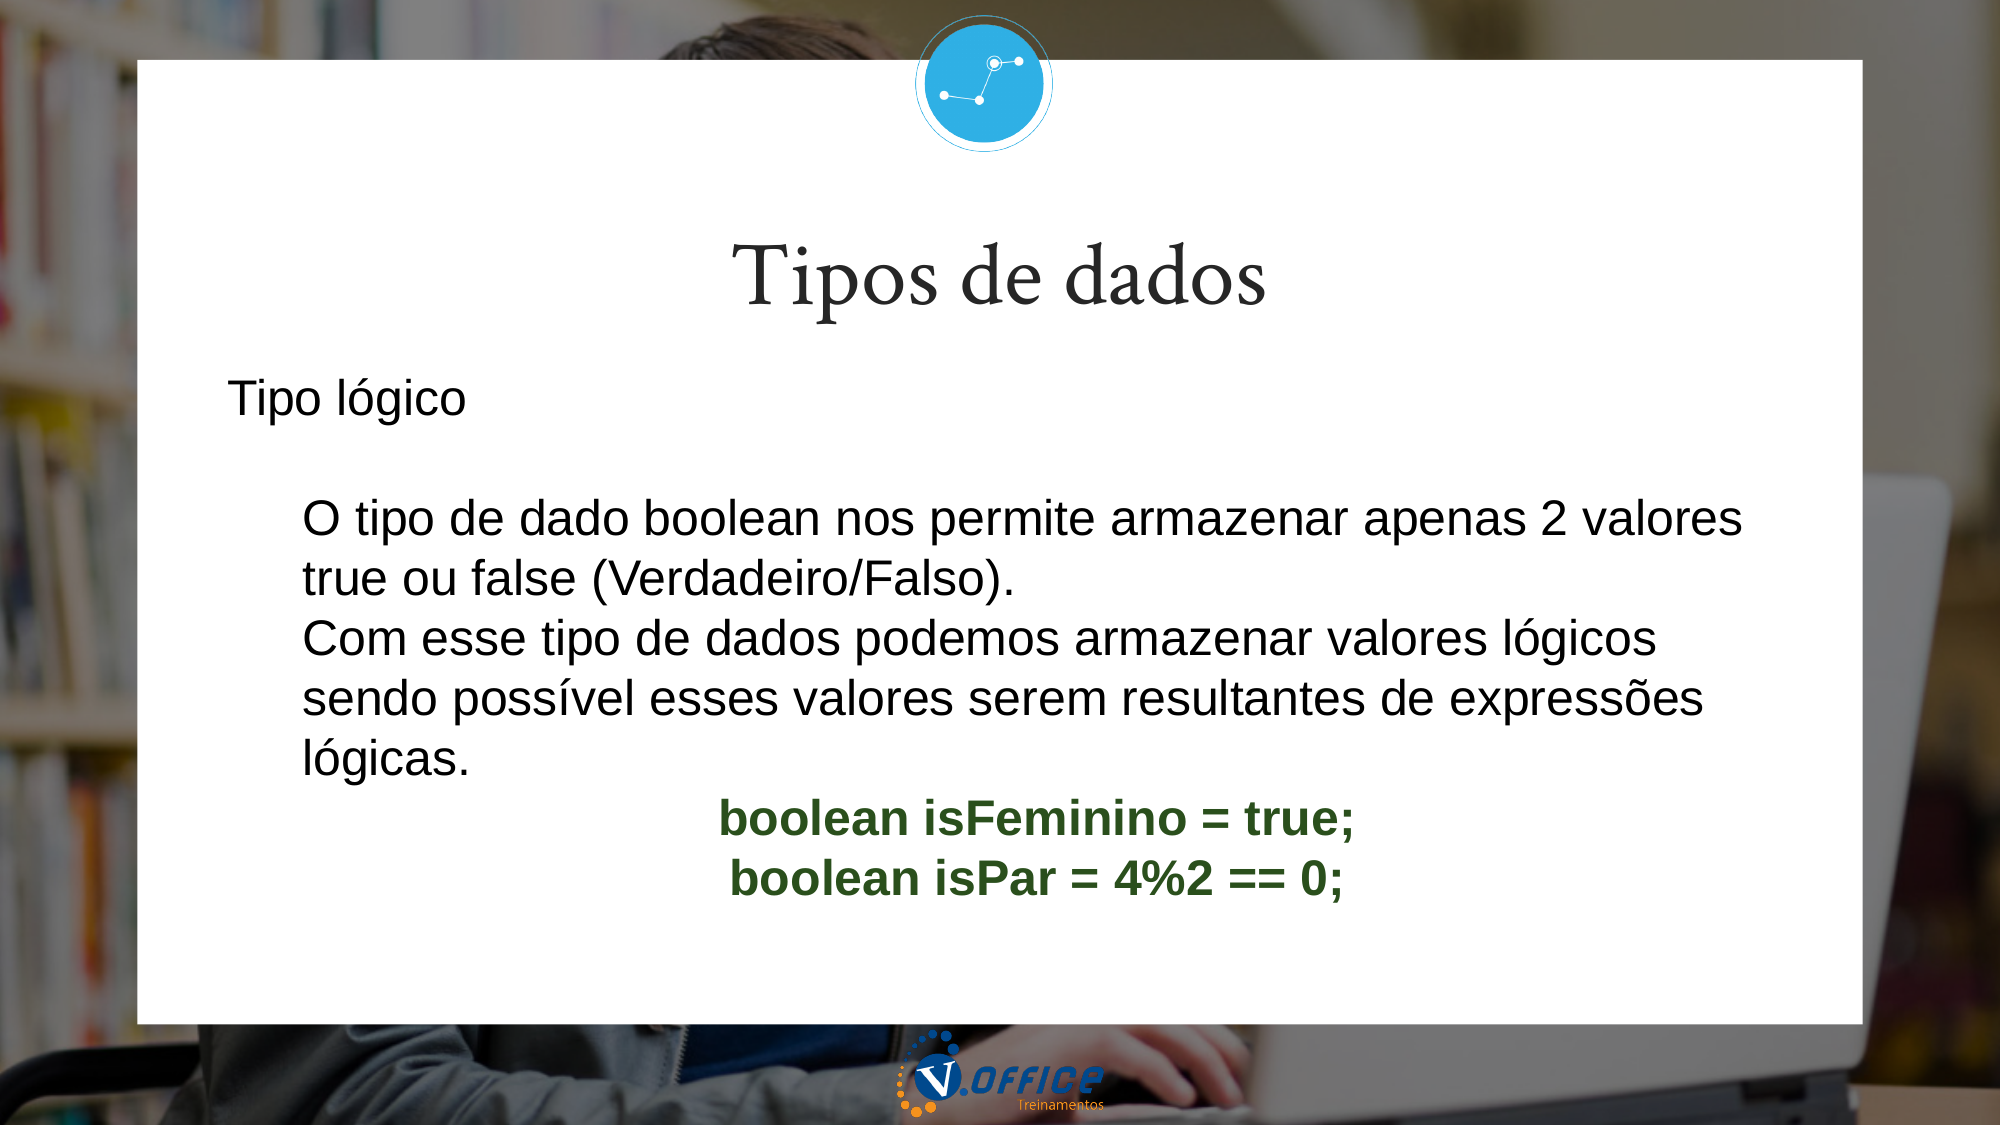

Tipos de dados
Tipo lógico

O tipo de dado boolean nos permite armazenar apenas 2 valores true ou false (Verdadeiro/Falso).
Com esse tipo de dados podemos armazenar valores lógicos sendo possível esses valores serem resultantes de expressões lógicas.
boolean isFeminino = true;
boolean isPar = 4%2 == 0;